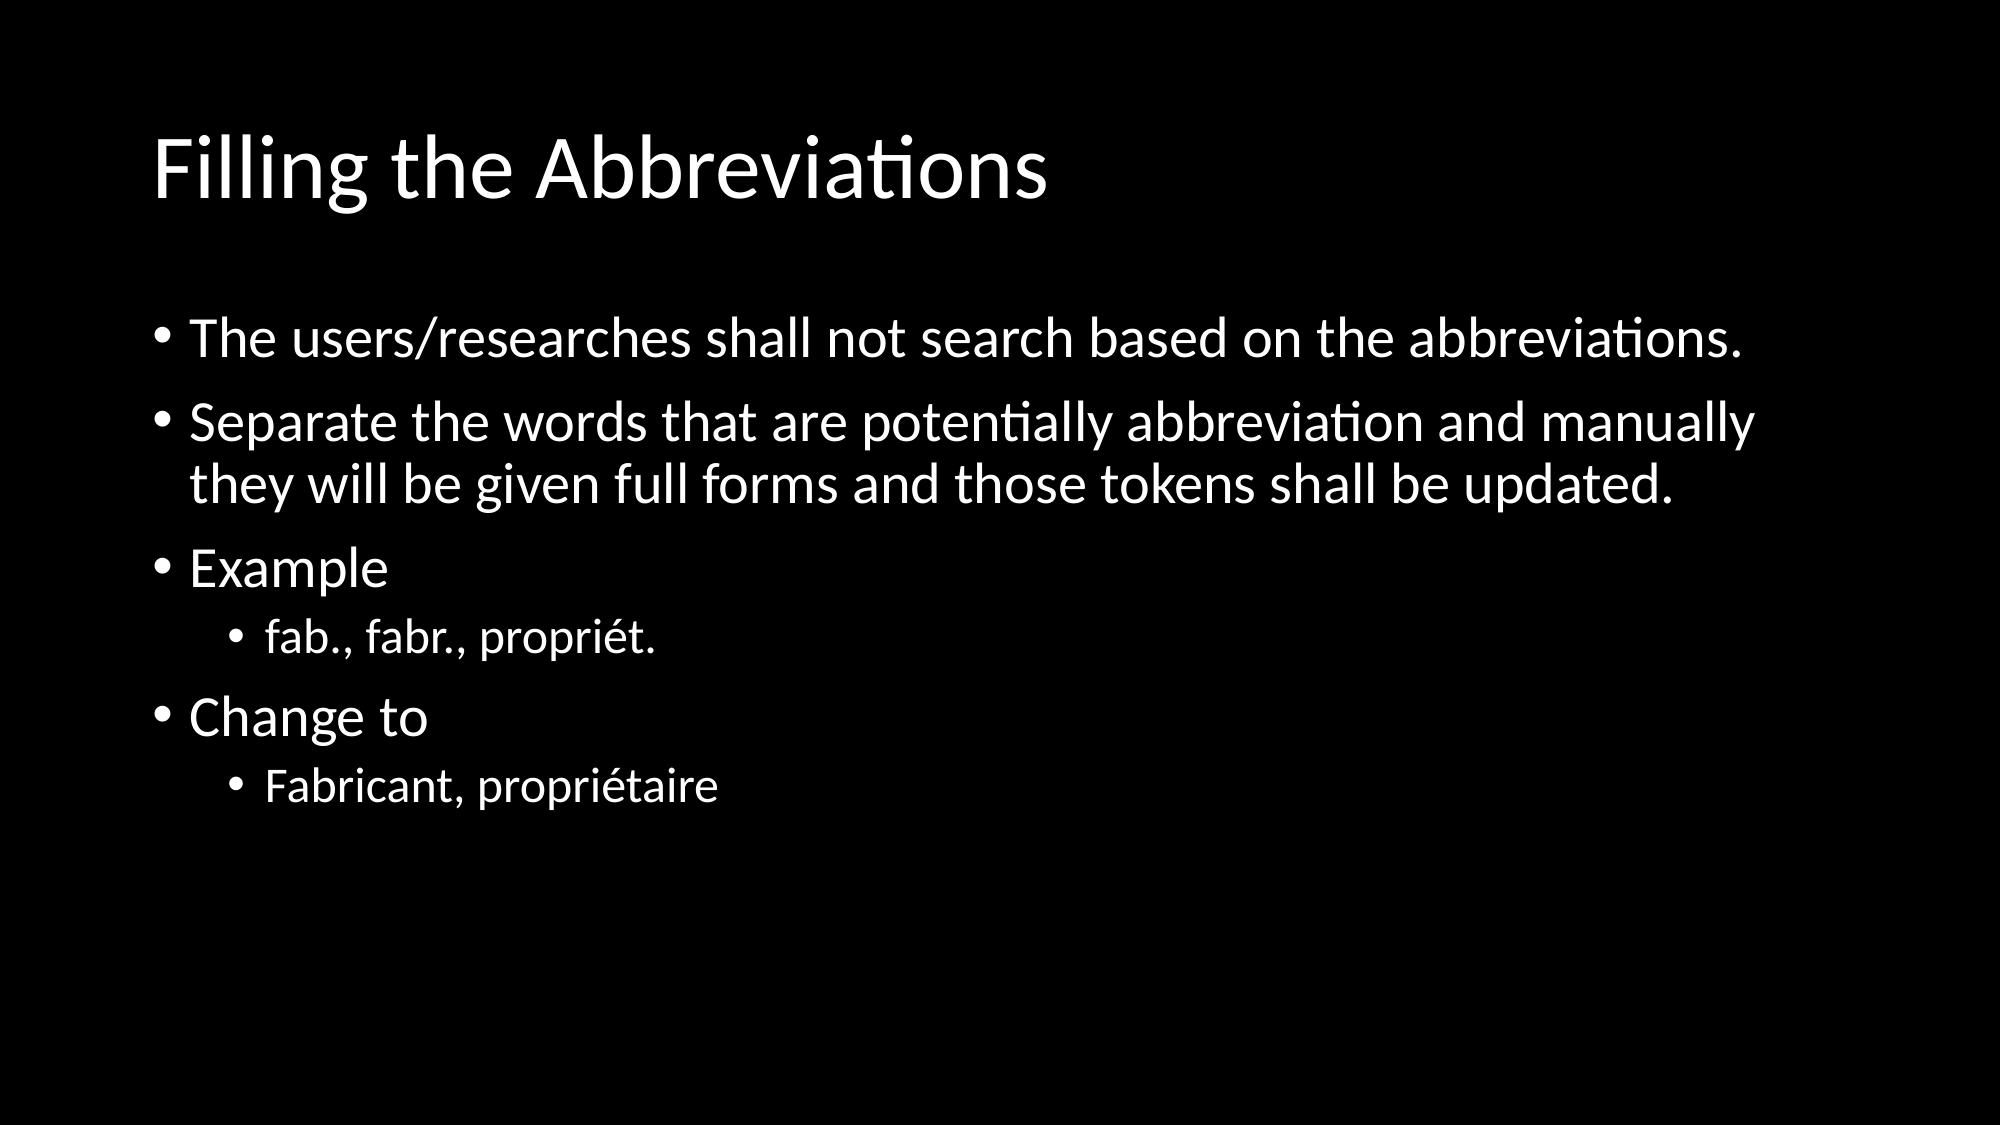

# Filling the Abbreviations
The users/researches shall not search based on the abbreviations.
Separate the words that are potentially abbreviation and manually they will be given full forms and those tokens shall be updated.
Example
fab., fabr., propriét.
Change to
Fabricant, propriétaire